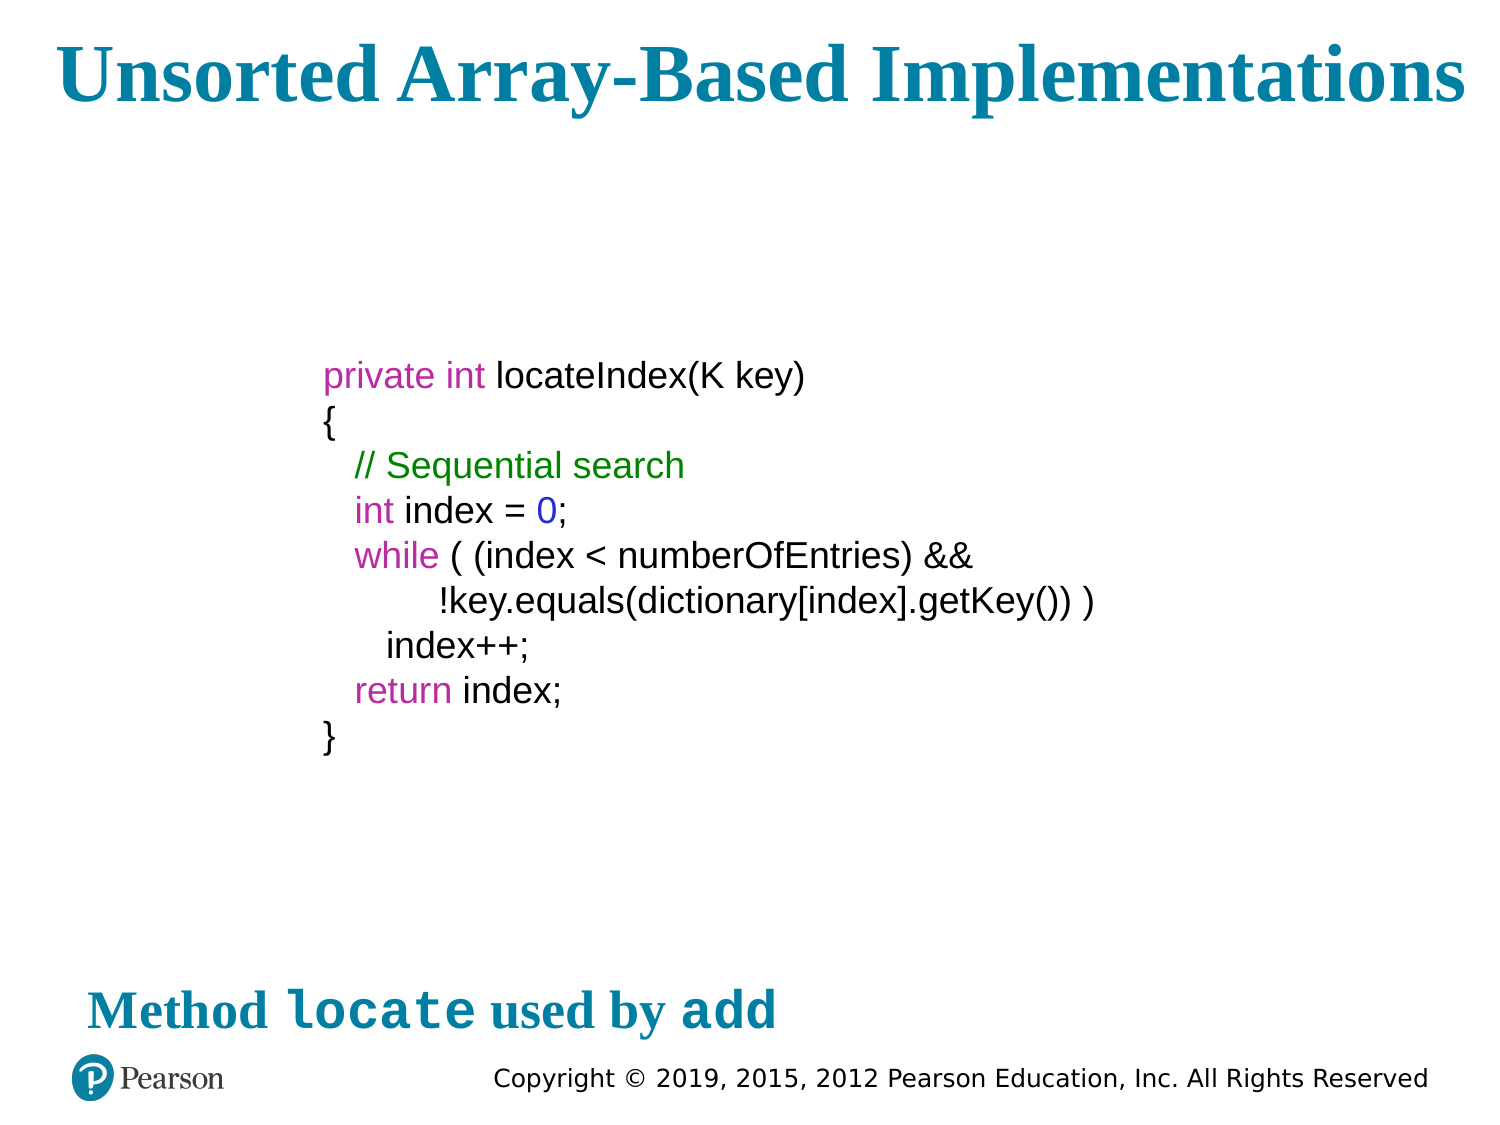

# Unsorted Array-Based Implementations
private int locateIndex(K key)
{
   // Sequential search
   int index = 0;
   while ( (index < numberOfEntries) &&
           !key.equals(dictionary[index].getKey()) )
      index++;
   return index;
}
Method locate used by add